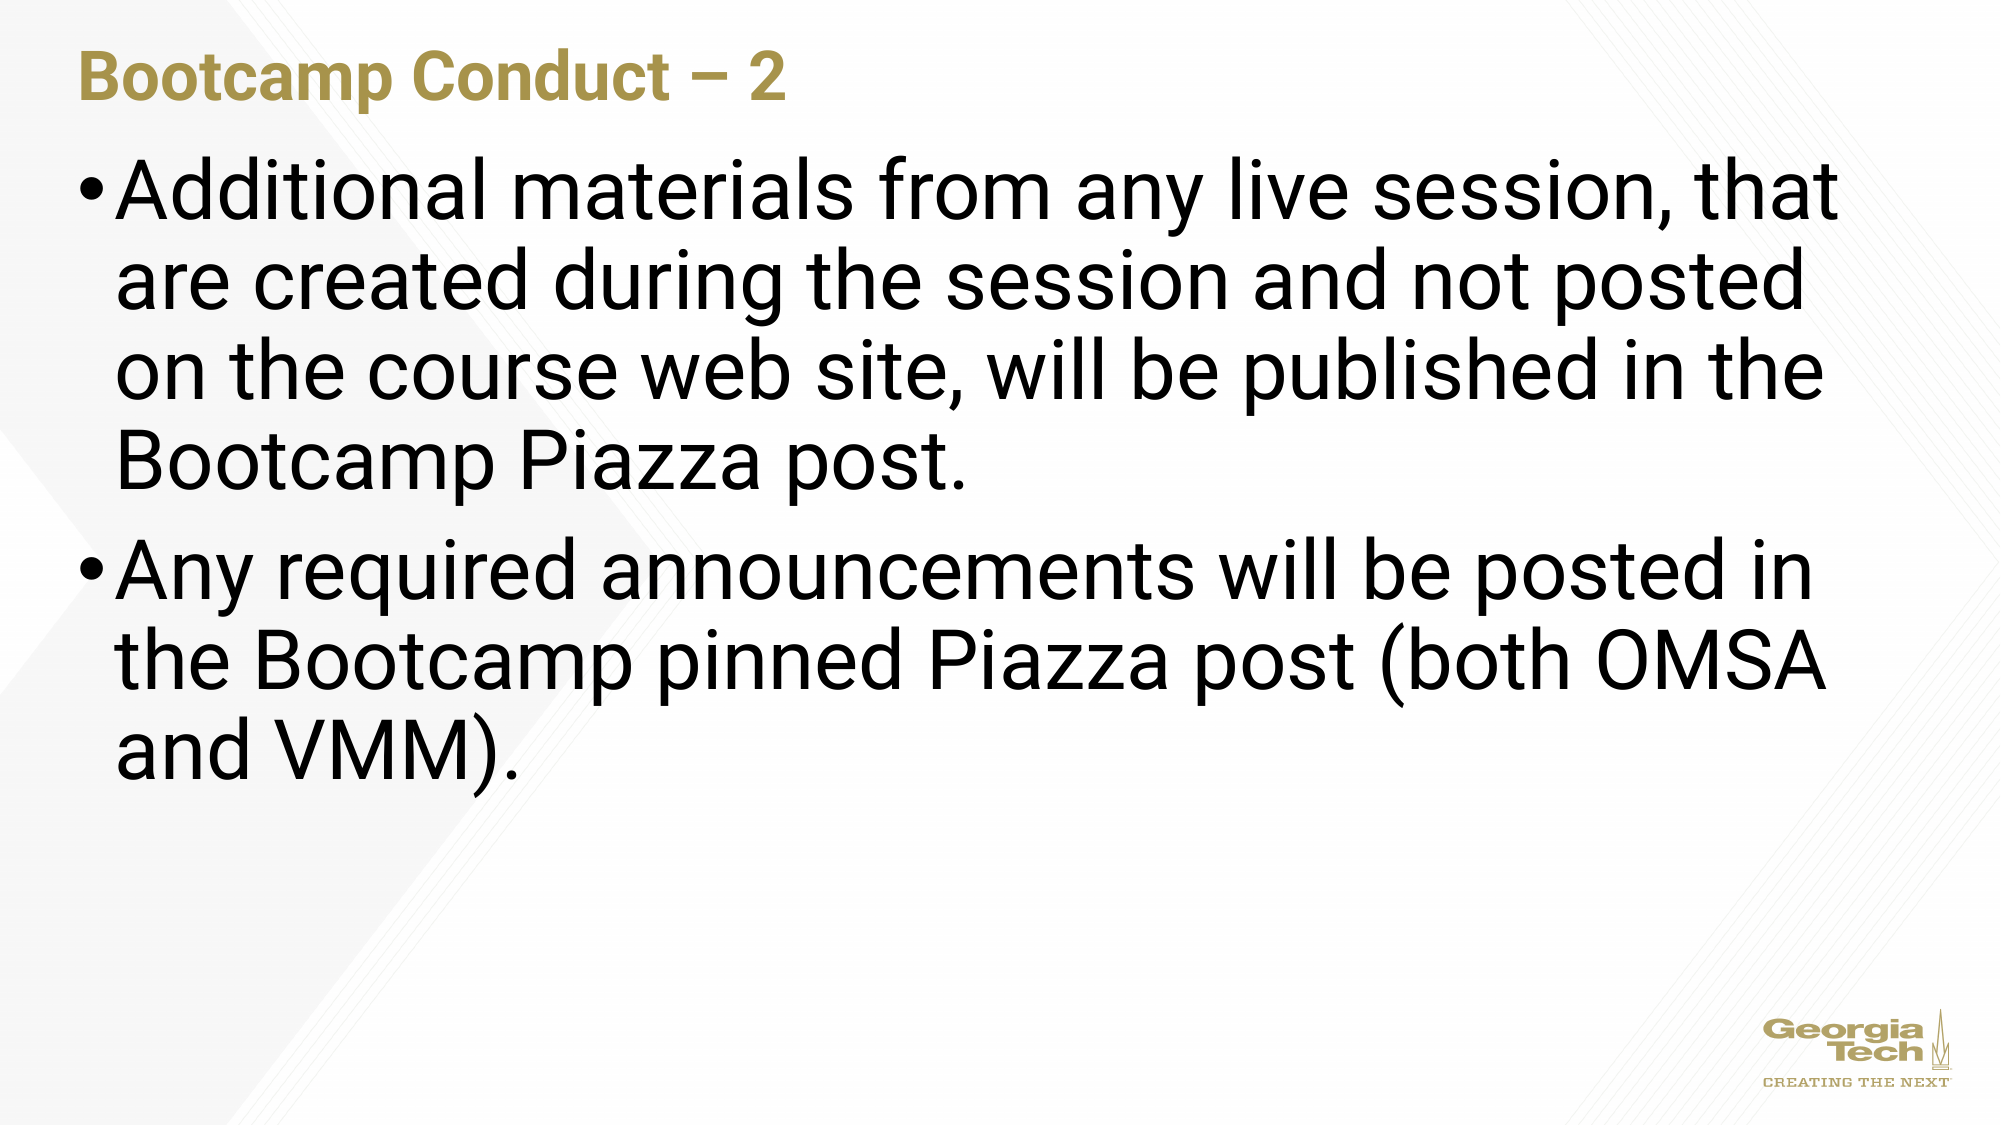

# Bootcamp Conduct – 2
Additional materials from any live session, that are created during the session and not posted on the course web site, will be published in the Bootcamp Piazza post.
Any required announcements will be posted in the Bootcamp pinned Piazza post (both OMSA and VMM).